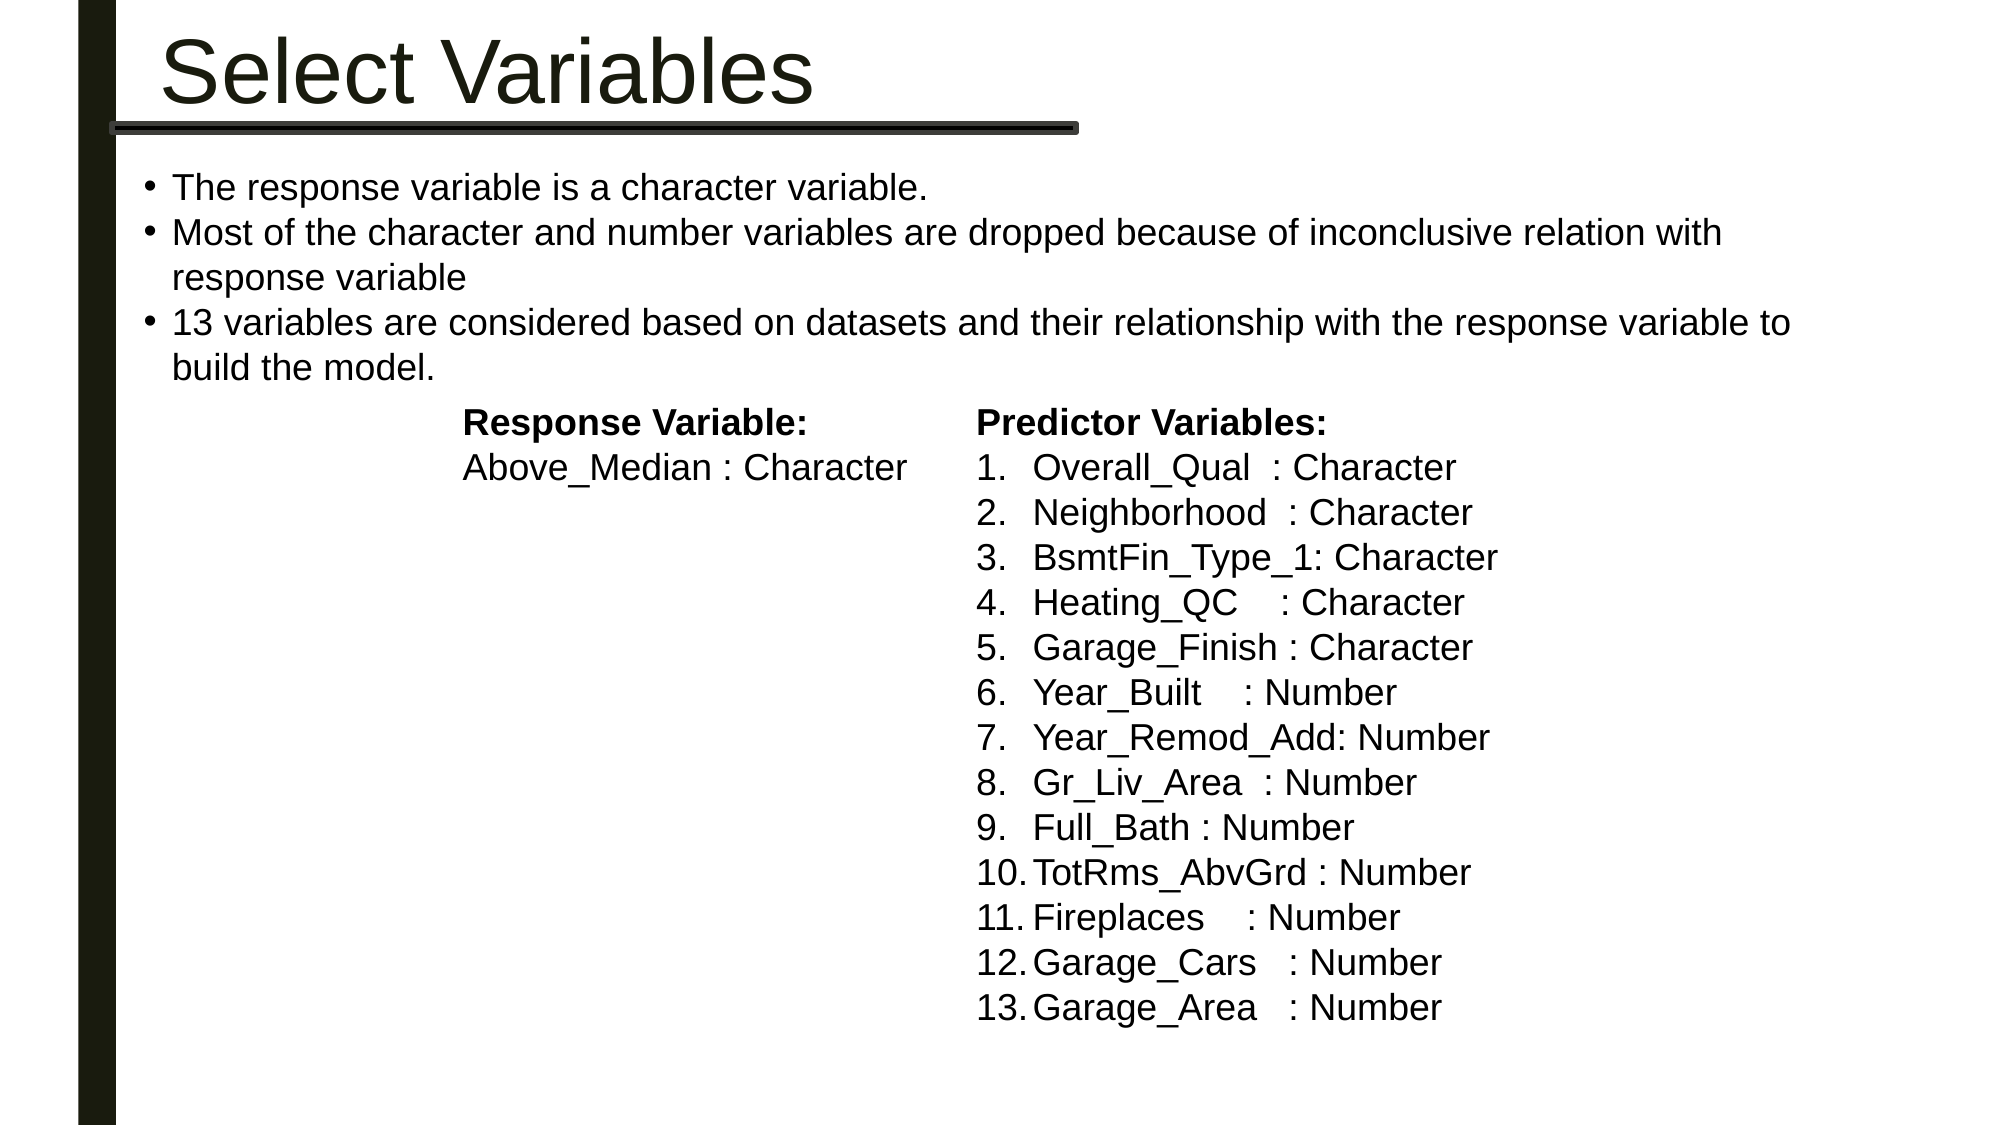

# Select Variables

The response variable is a character variable.
Most of the character and number variables are dropped because of inconclusive relation with response variable
13 variables are considered based on datasets and their relationship with the response variable to build the model.
Response Variable:
Above_Median : Character
Predictor Variables:
Overall_Qual  : Character
Neighborhood  : Character
BsmtFin_Type_1: Character
Heating_QC    : Character
Garage_Finish : Character
Year_Built    : Number
Year_Remod_Add: Number
Gr_Liv_Area  : Number
Full_Bath : Number
TotRms_AbvGrd : Number
Fireplaces    : Number
Garage_Cars   : Number
Garage_Area   : Number